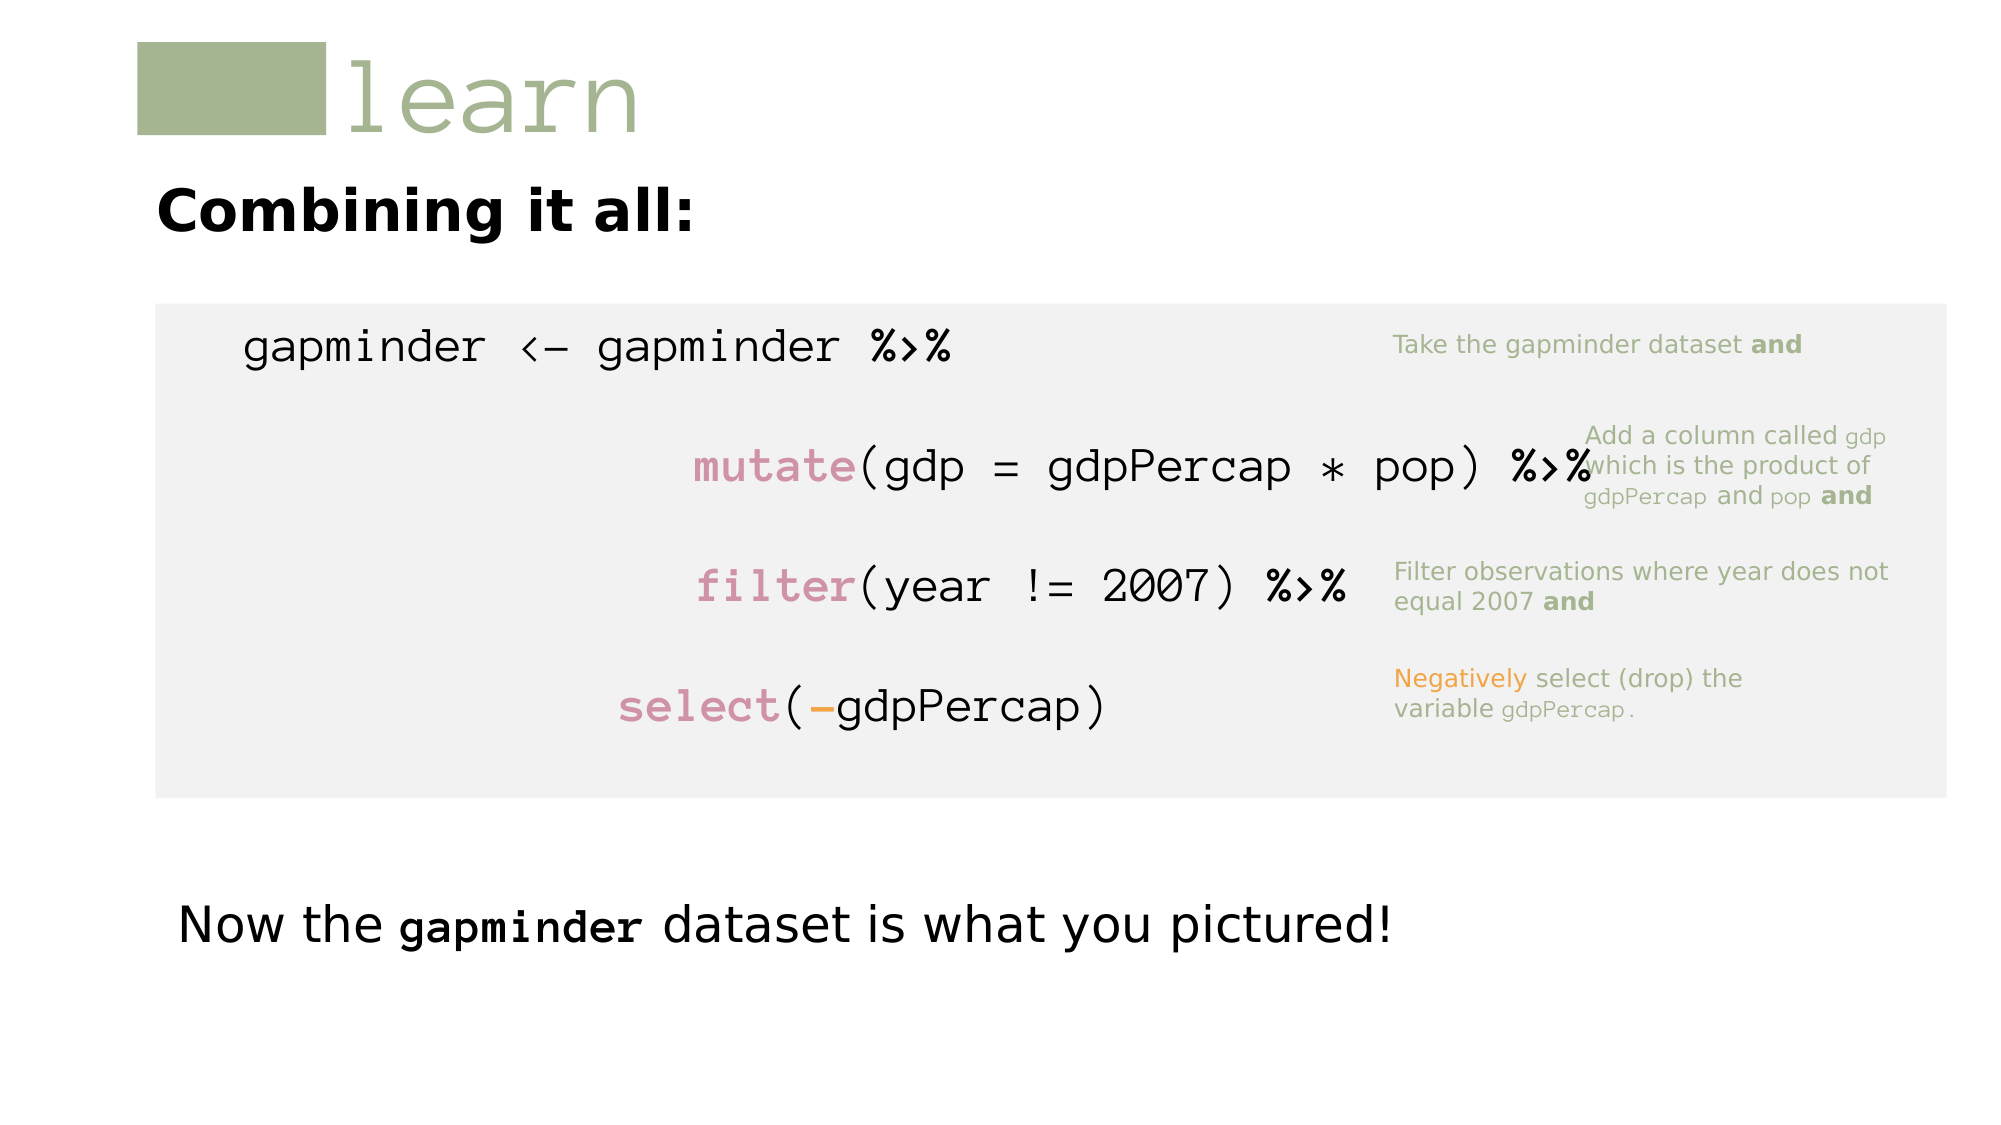

# learn

Combining it all:

gapminder <- gapminder %>%

			mutate(gdp = gdpPercap * pop) %>%

			filter(year != 2007) %>%

			select(-gdpPercap)

Take the gapminder dataset and
Add a column called gdp which is the product of gdpPercap and pop and
Filter observations where year does not equal 2007 and
Negatively select (drop) the variable gdpPercap.
Now the gapminder dataset is what you pictured!